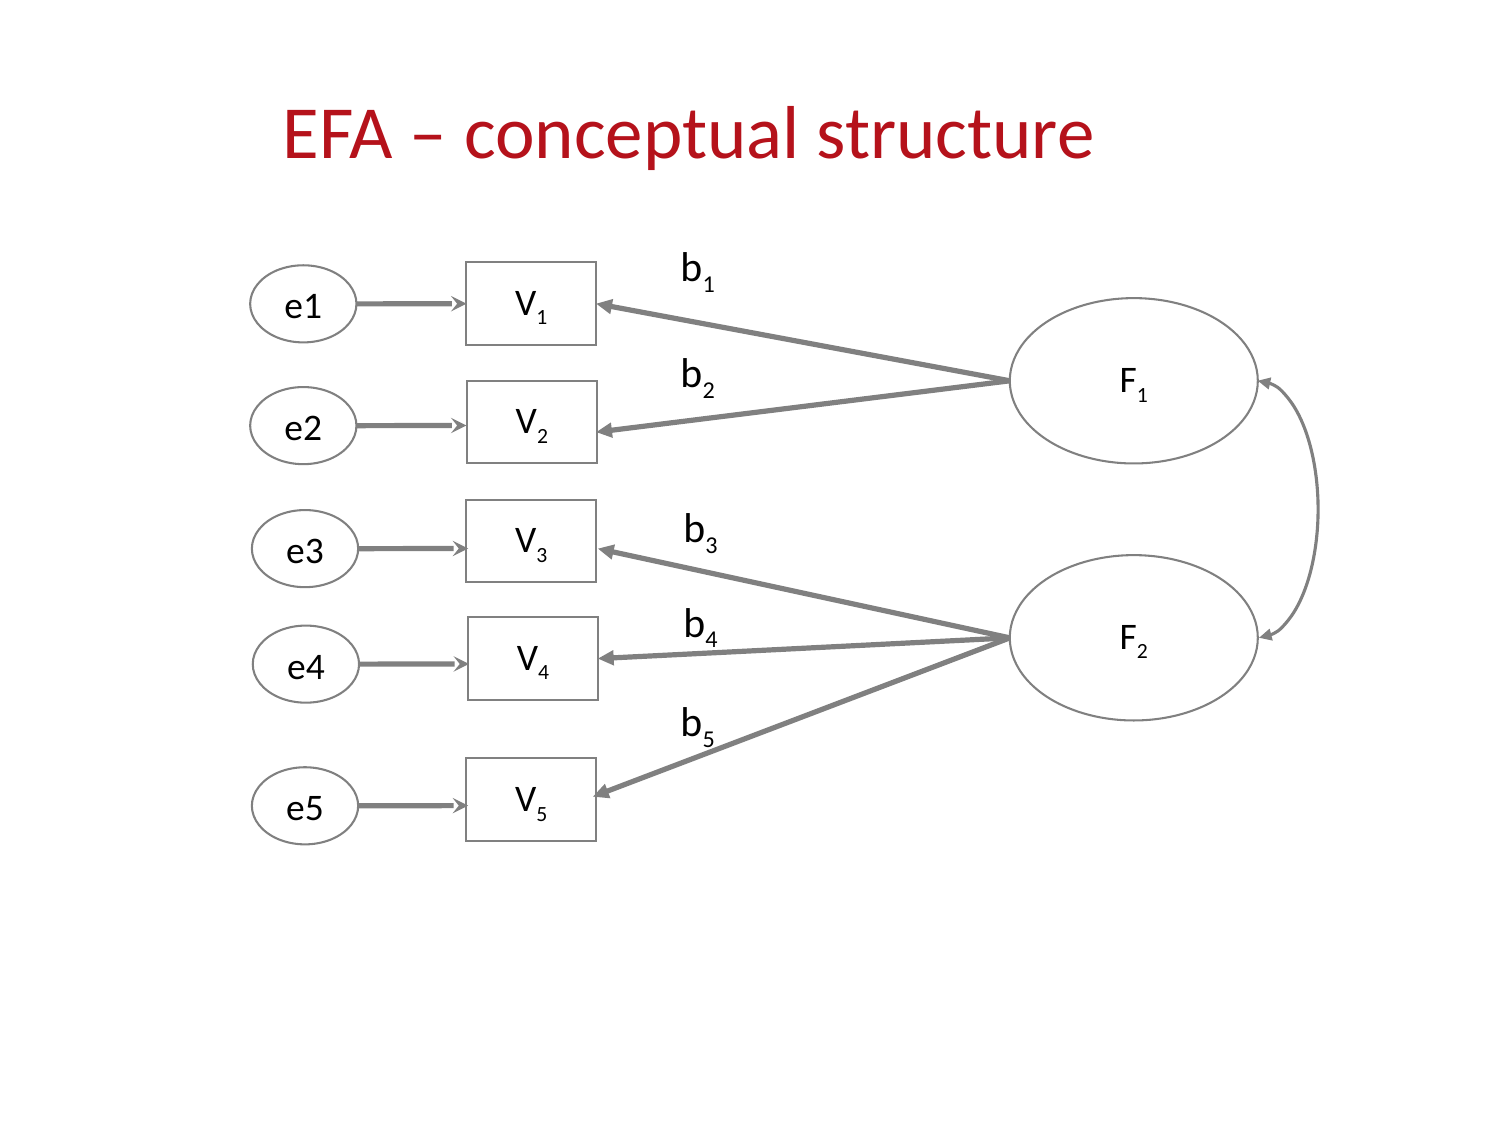

# EFA – conceptual structure
b1
V1
F1
V2
V3
F2
V5
b2
b3
b5
e1
e2
e3
b4
V4
e4
e5